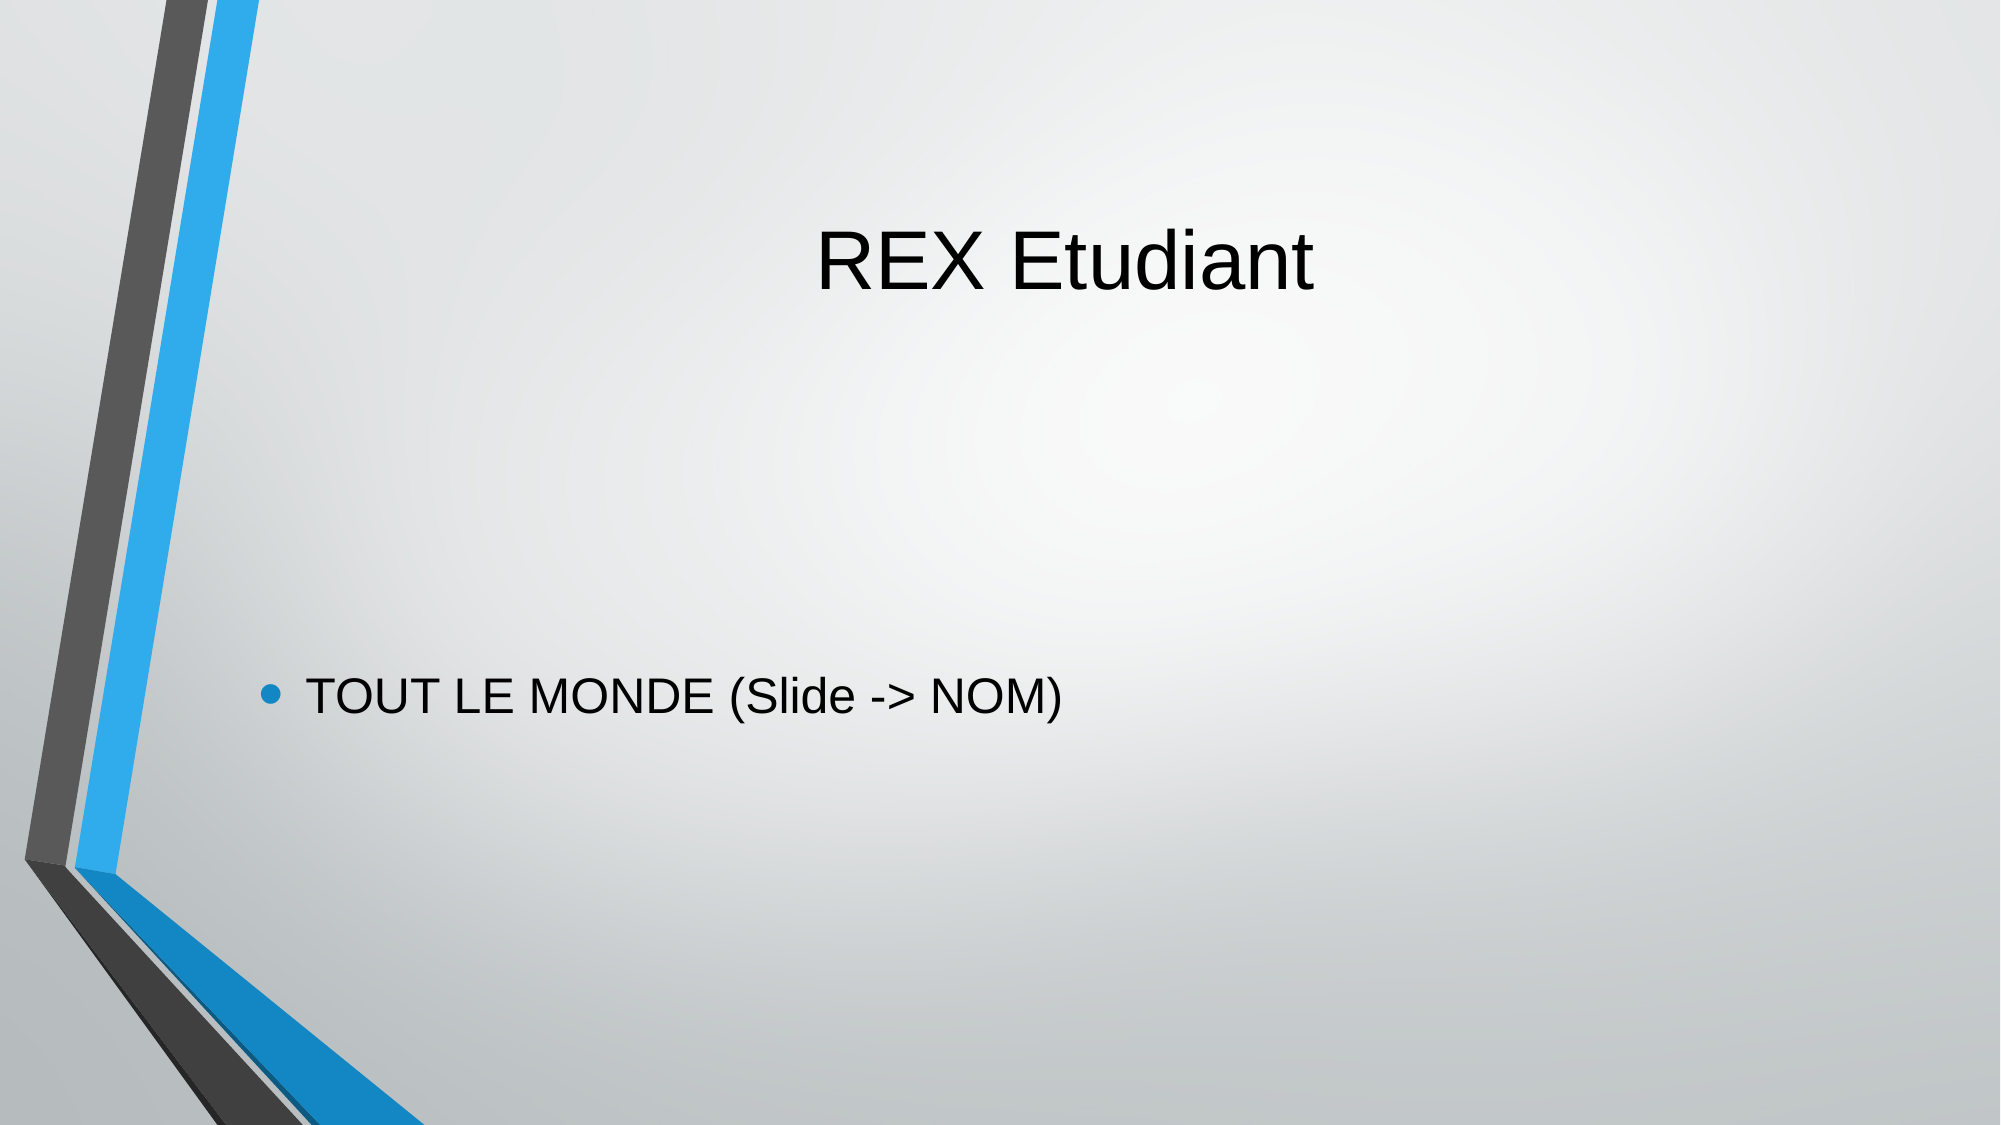

# REX Etudiant
TOUT LE MONDE (Slide -> NOM)